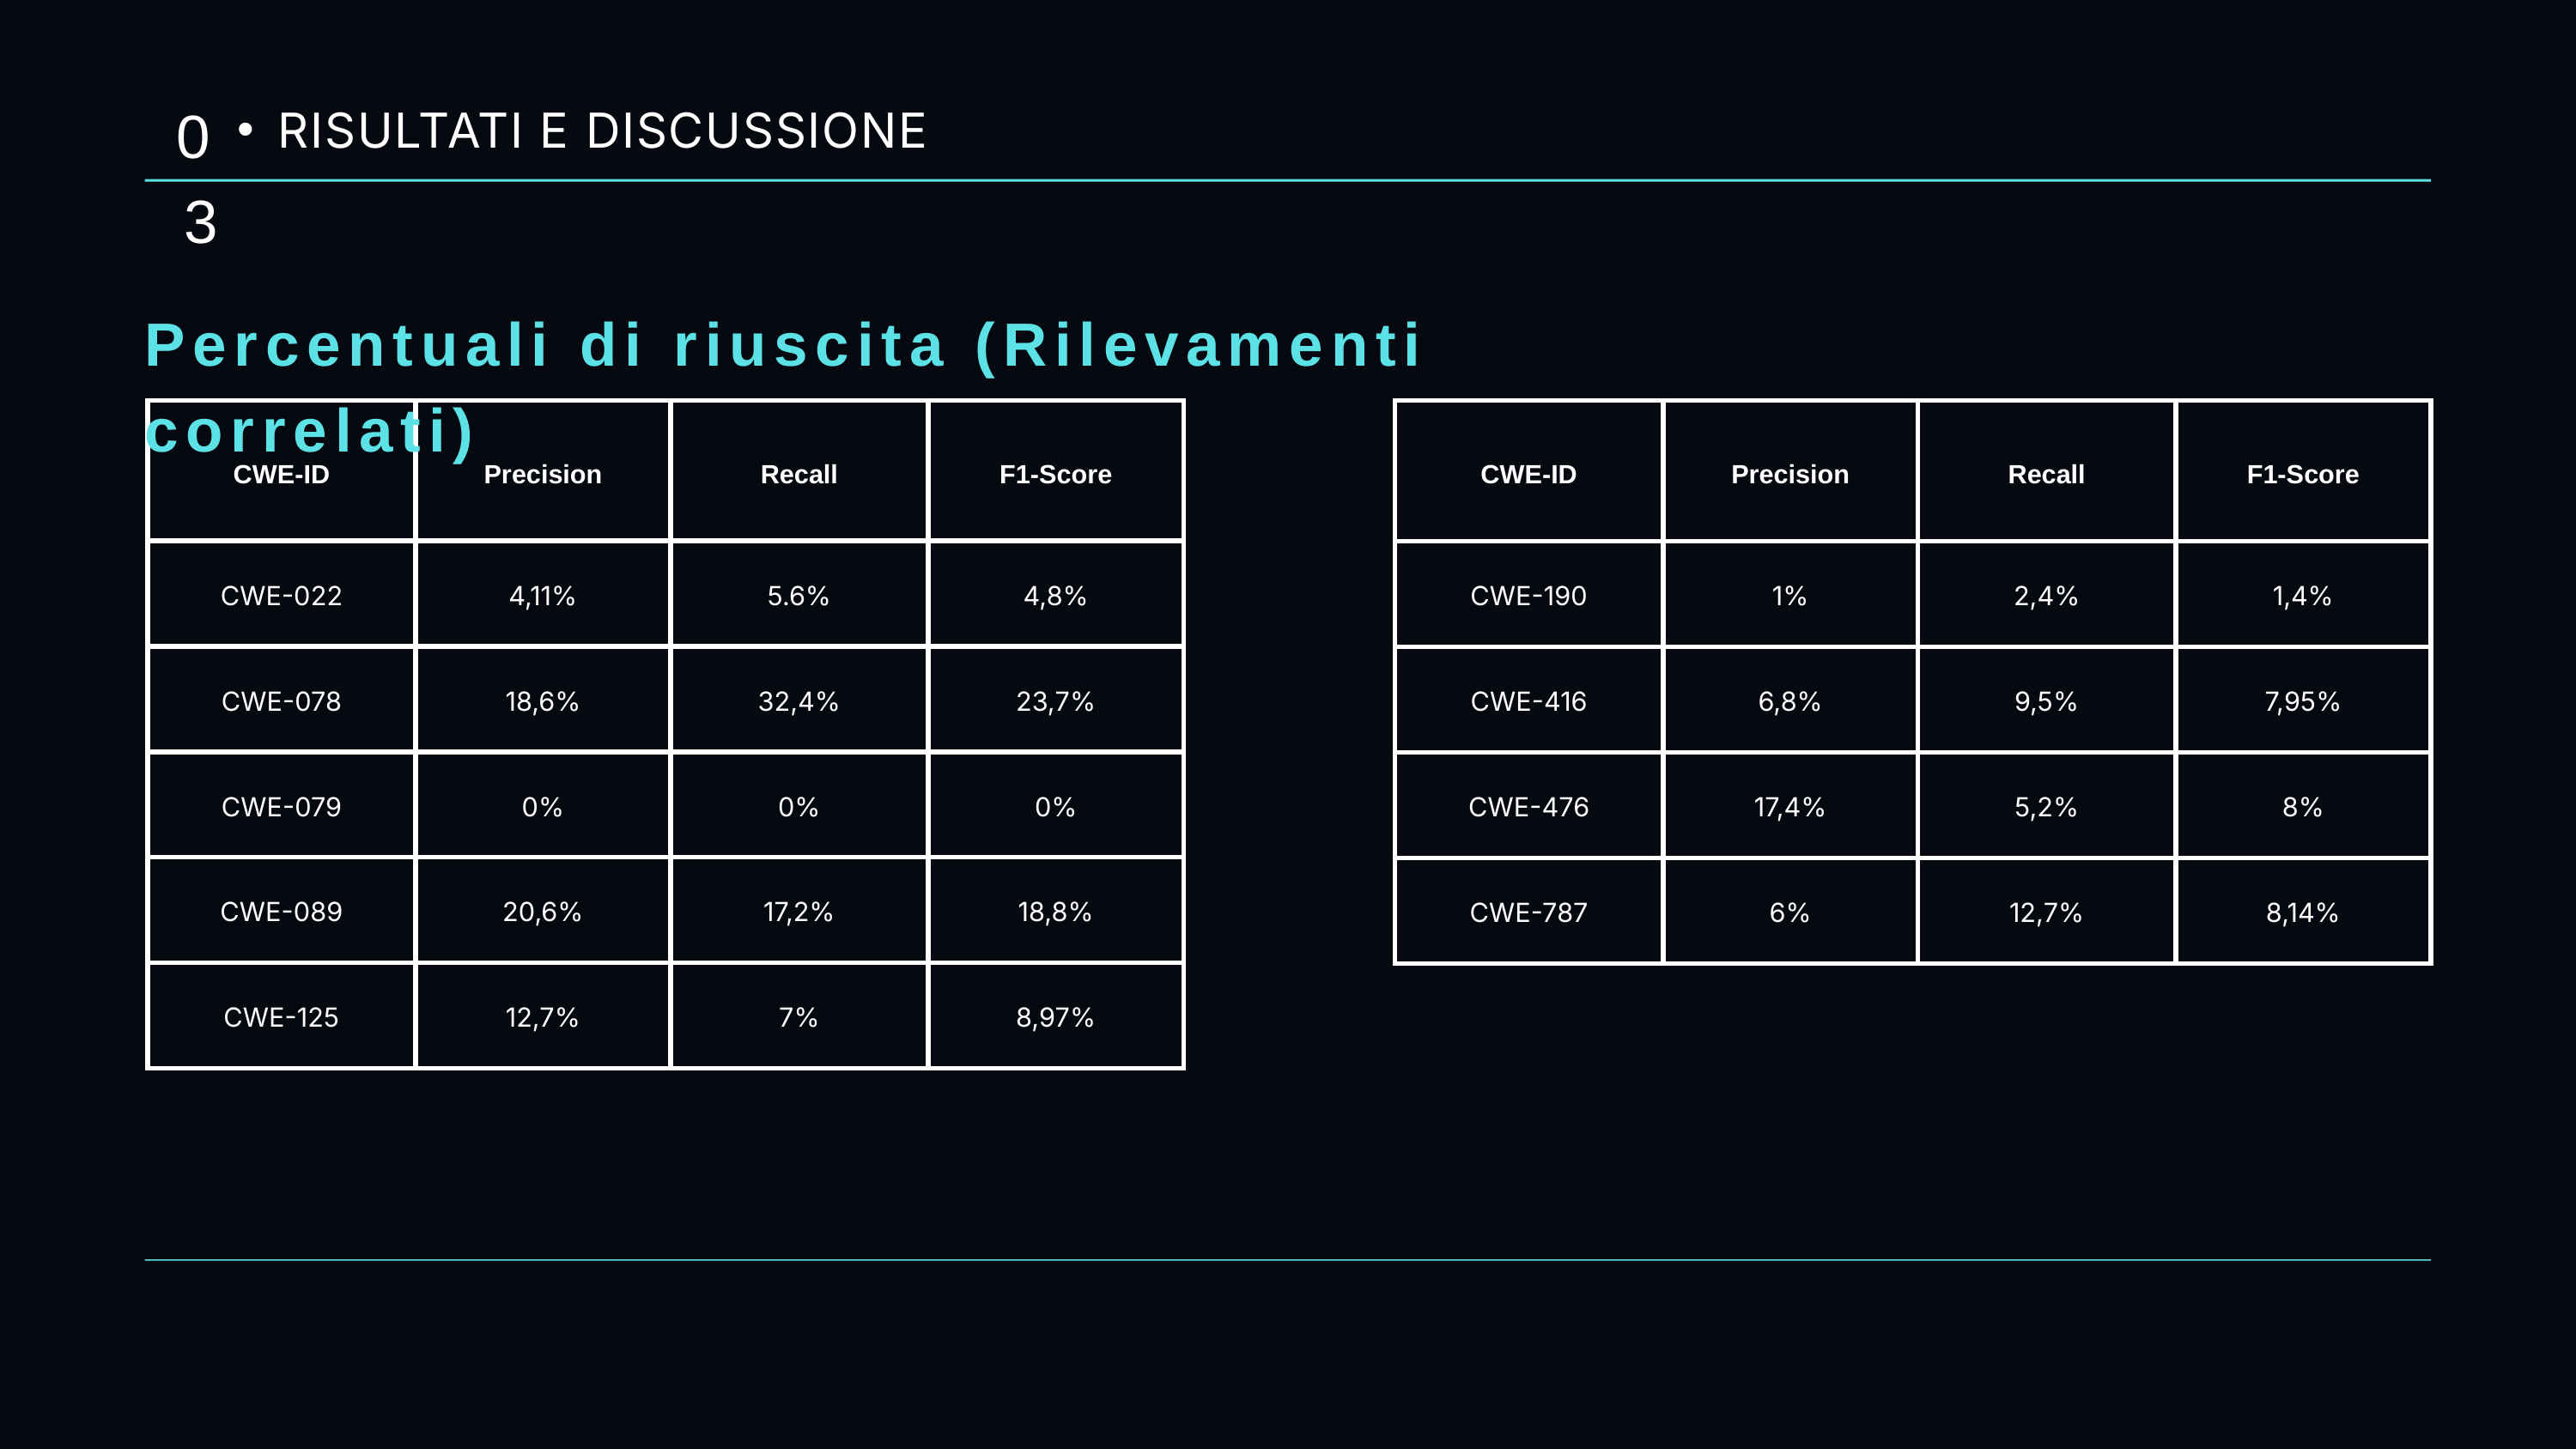

03
RISULTATI E DISCUSSIONE

Percentuali di riuscita (Rilevamenti correlati)
| CWE-ID | Precision | Recall | F1-Score |
| --- | --- | --- | --- |
| CWE-022 | 4,11% | 5.6% | 4,8% |
| CWE-078 | 18,6% | 32,4% | 23,7% |
| CWE-079 | 0% | 0% | 0% |
| CWE-089 | 20,6% | 17,2% | 18,8% |
| CWE-125 | 12,7% | 7% | 8,97% |
| CWE-ID | Precision | Recall | F1-Score |
| --- | --- | --- | --- |
| CWE-190 | 1% | 2,4% | 1,4% |
| CWE-416 | 6,8% | 9,5% | 7,95% |
| CWE-476 | 17,4% | 5,2% | 8% |
| CWE-787 | 6% | 12,7% | 8,14% |